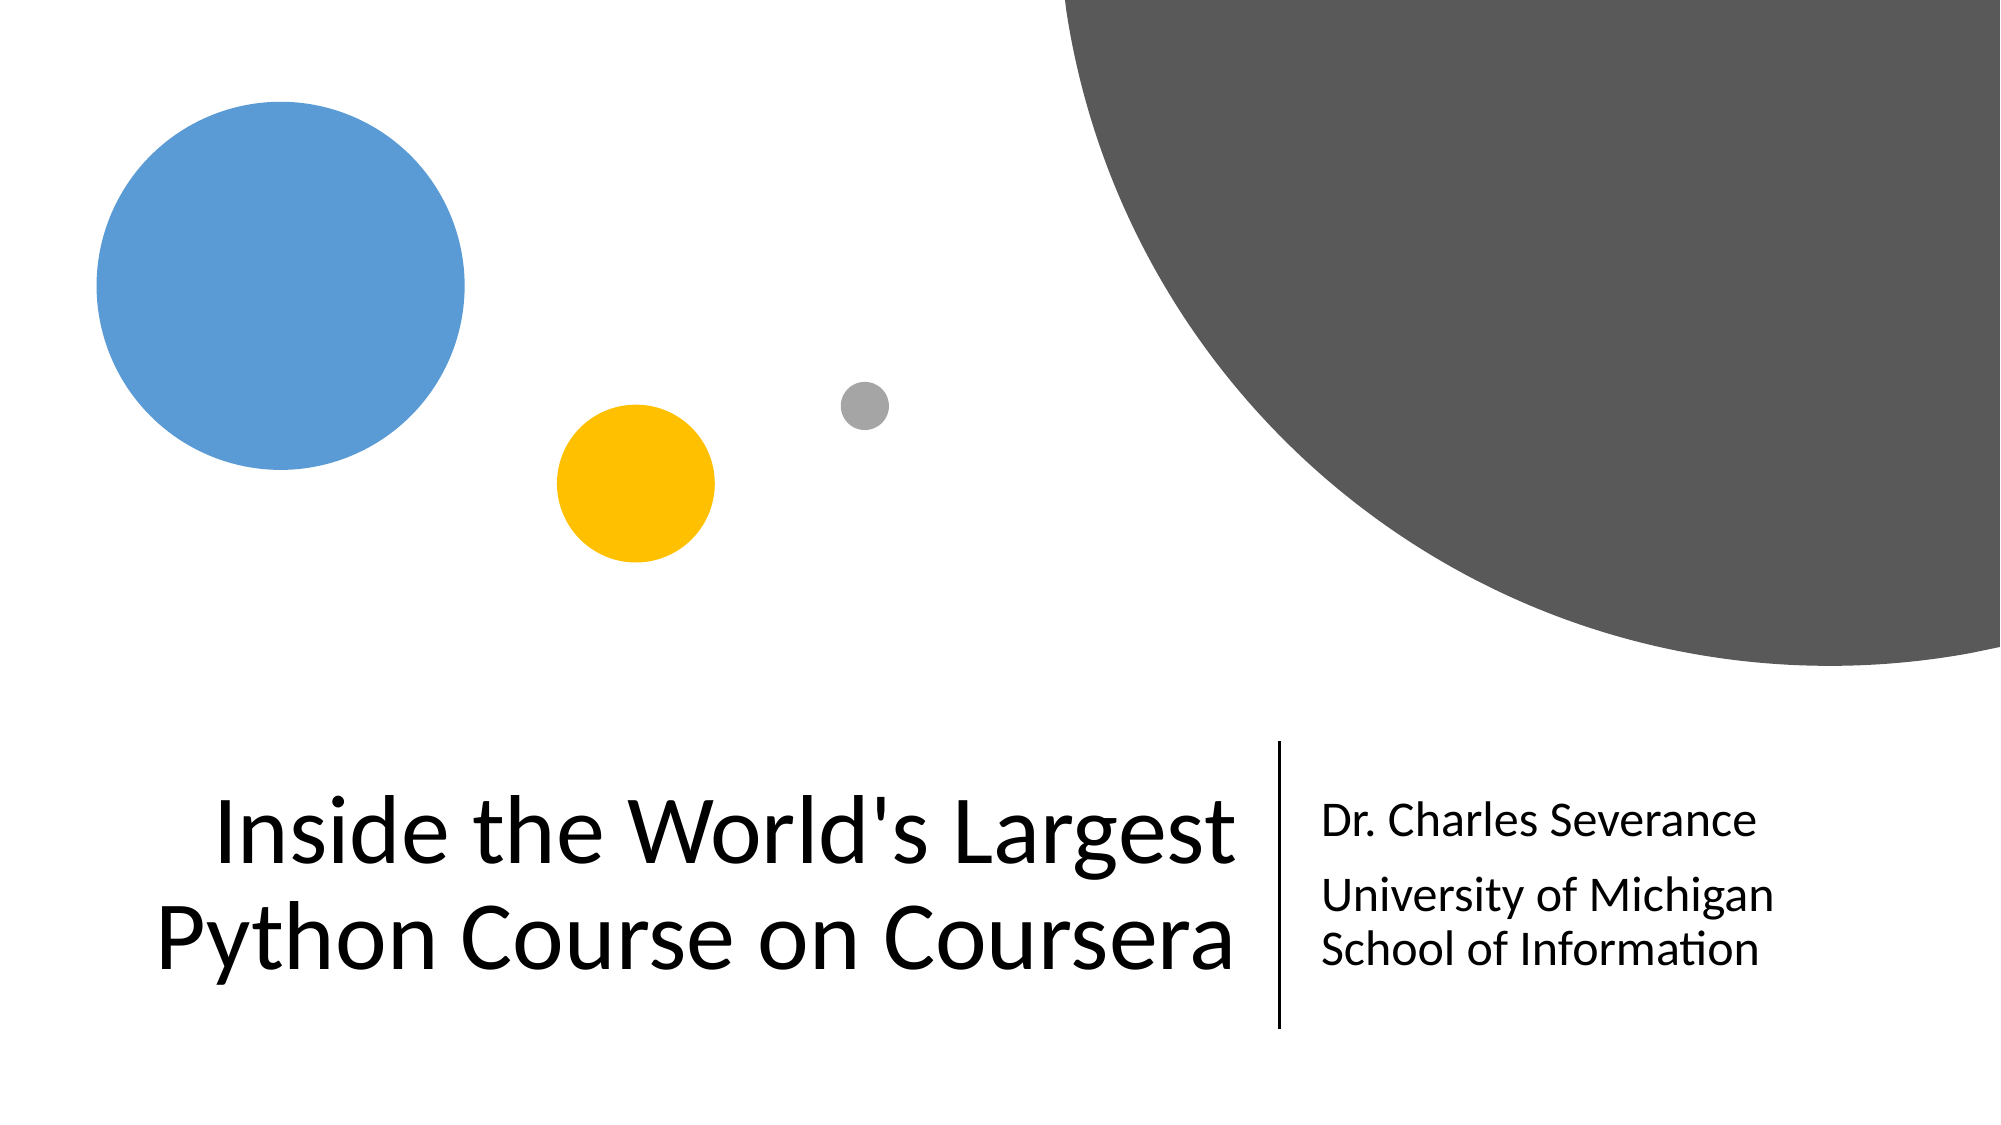

# Inside the World's Largest Python Course on Coursera
Dr. Charles Severance
University of Michigan School of Information